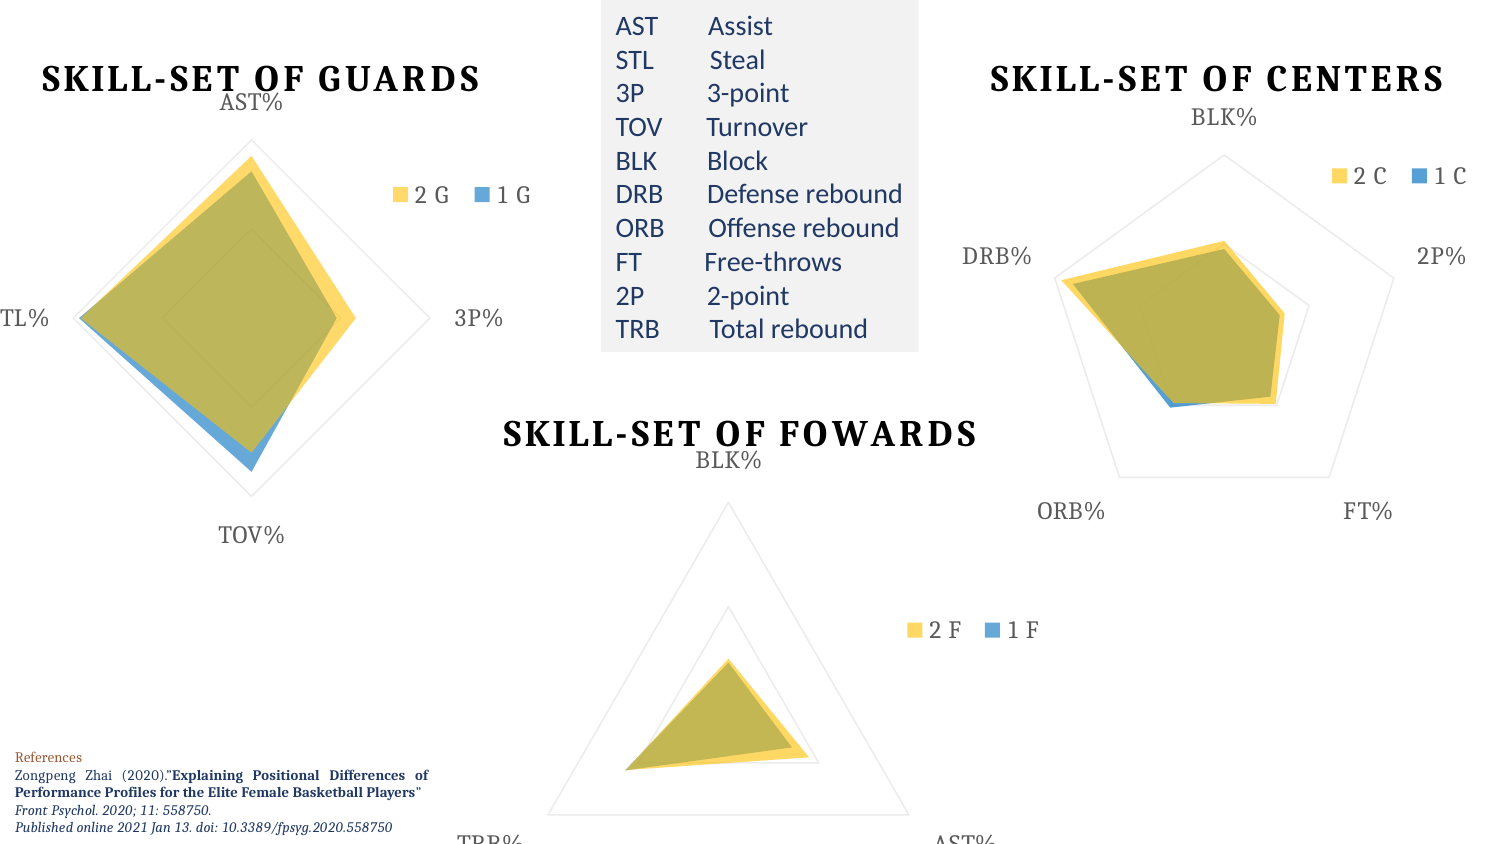

AST        Assist
STL         Steal
3P          3-point
TOV       Turnover
BLK        Block
DRB       Defense rebound
ORB       Offense rebound
FT          Free-throws
2P          2-point
TRB        Total rebound

### Chart: SKILL-SET OF GUARDS

| Category | 2 | 1 |
|---|---|---|
| AST% | 1.8218032265992101 | 1.64730577936163 |
| 3P% | 1.17081526140364 | 0.956365109890108 |
| TOV% | 1.50980372876241 | 1.72432824981844 |
| STL% | 1.91650454074447 | 1.93455789691147 |

### Chart: SKILL-SET OF CENTERS

| Category | 2 | 1 |
|---|---|---|
| BLK% | 10.360562940233729 | 9.44681930693067 |
| 2P% | 7.124412076328309 | 6.539918521177305 |
| FT% | 9.81161452058625 | 8.805668452380946 |
| ORB% | 9.69641640696175 | 10.3330292314945 |
| DRB% | 19.2257923724564 | 17.8648903818953 |

### Chart: SKILL-SET OF FOWARDS

| Category | 2 | 1 |
|---|---|---|
| BLK% | 5.00057106710055 | 4.6194057377049 |
| AST% | 8.94104872187245 | 7.03369706284153 |
| TRB% | 11.3940299712033 | 11.4615742096018 |
References
Zongpeng Zhai (2020).”Explaining Positional Differences of Performance Profiles for the Elite Female Basketball Players”
Front Psychol. 2020; 11: 558750.
Published online 2021 Jan 13. doi: 10.3389/fpsyg.2020.558750